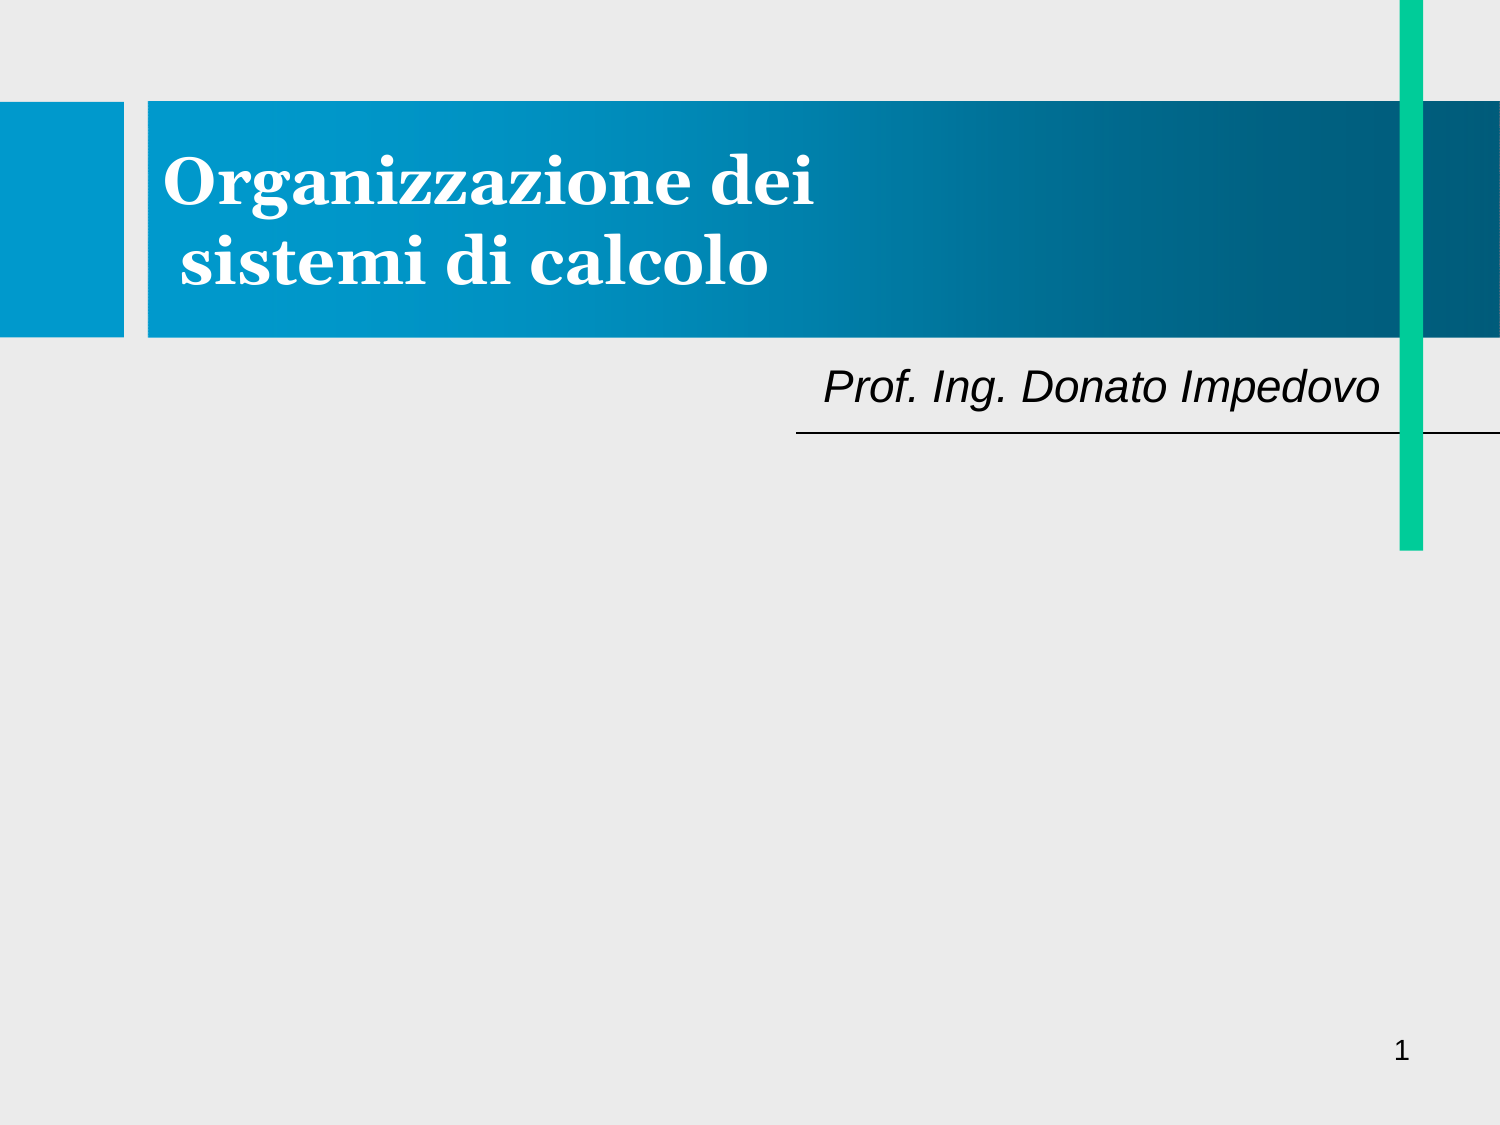

Organizzazione dei  sistemi di calcolo
Prof. Ing. Donato Impedovo

1